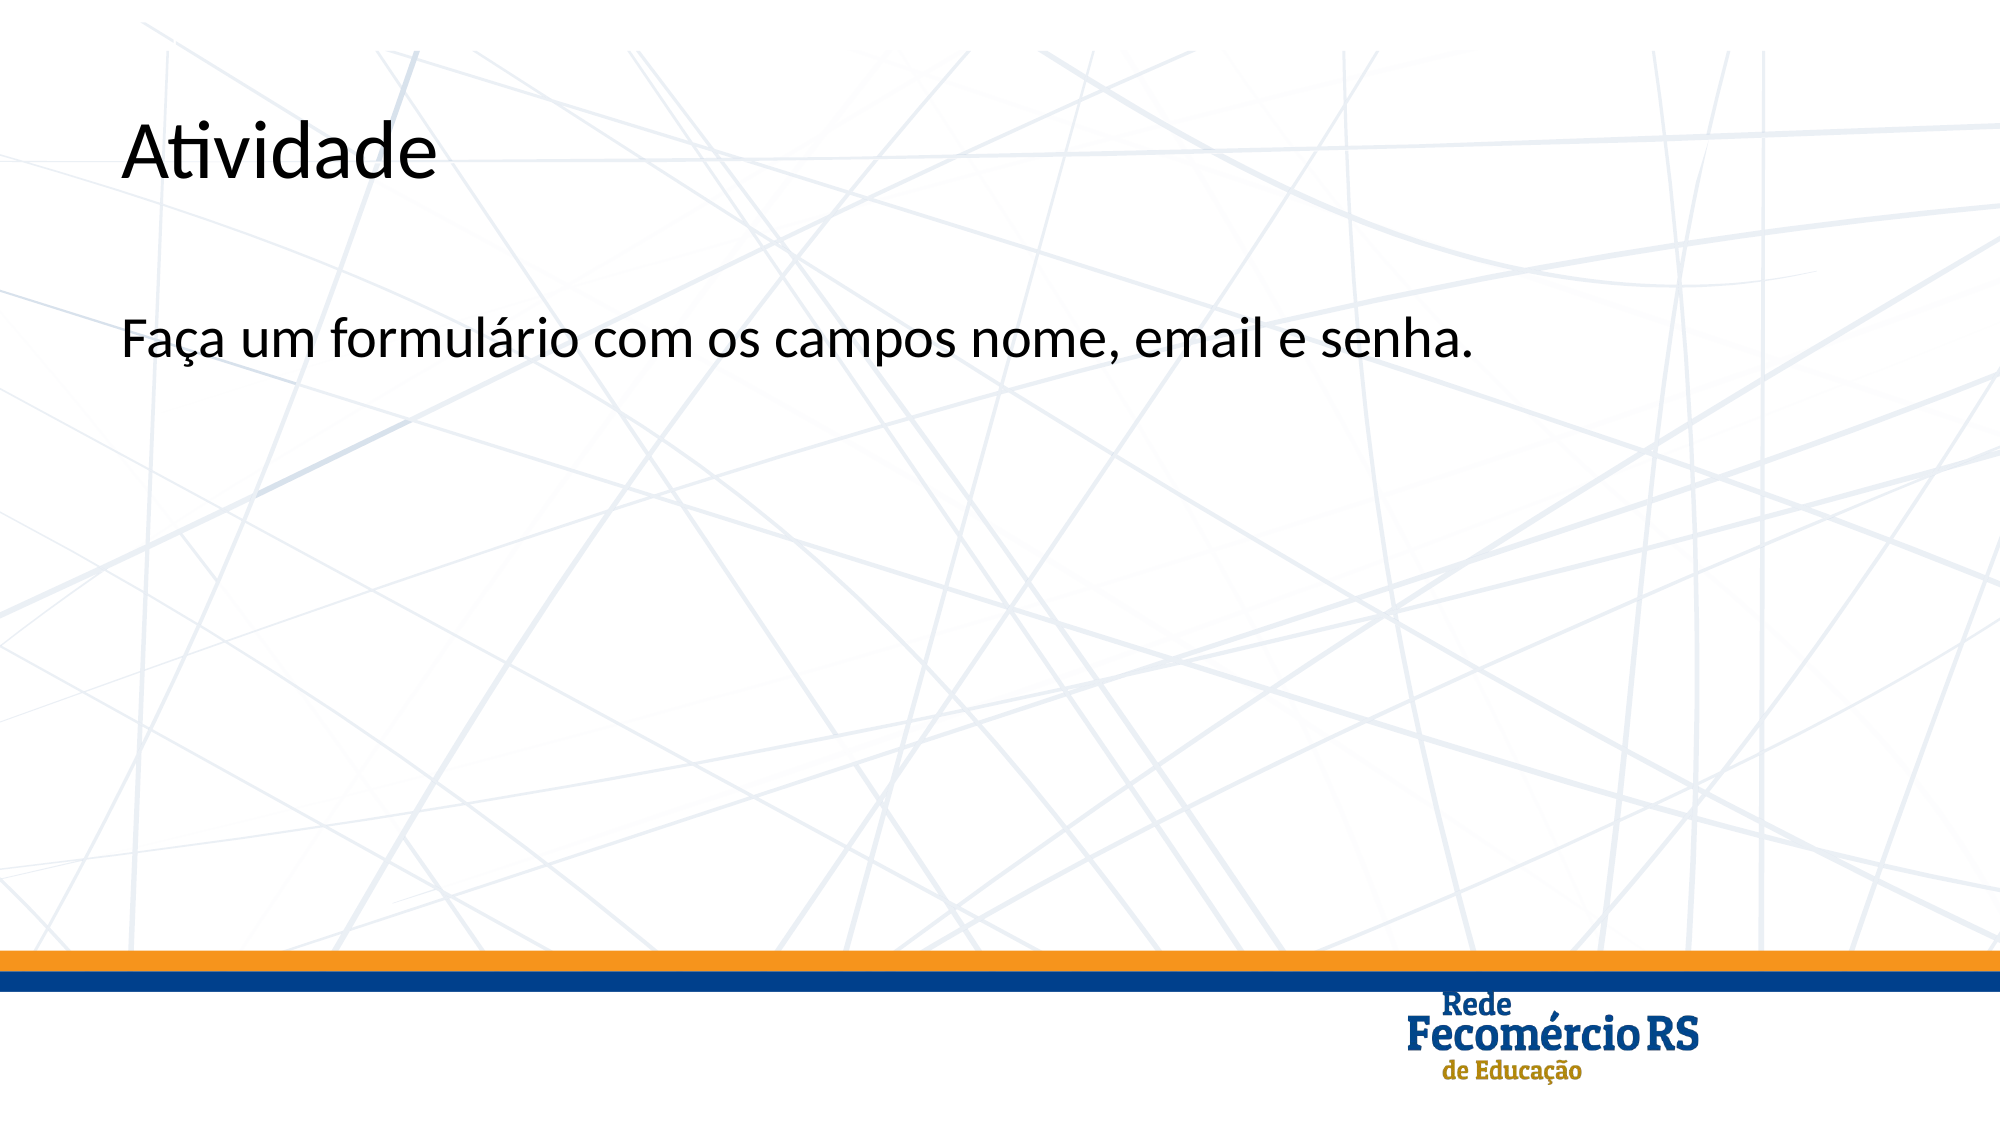

# Atividade
Faça um formulário com os campos nome, email e senha.